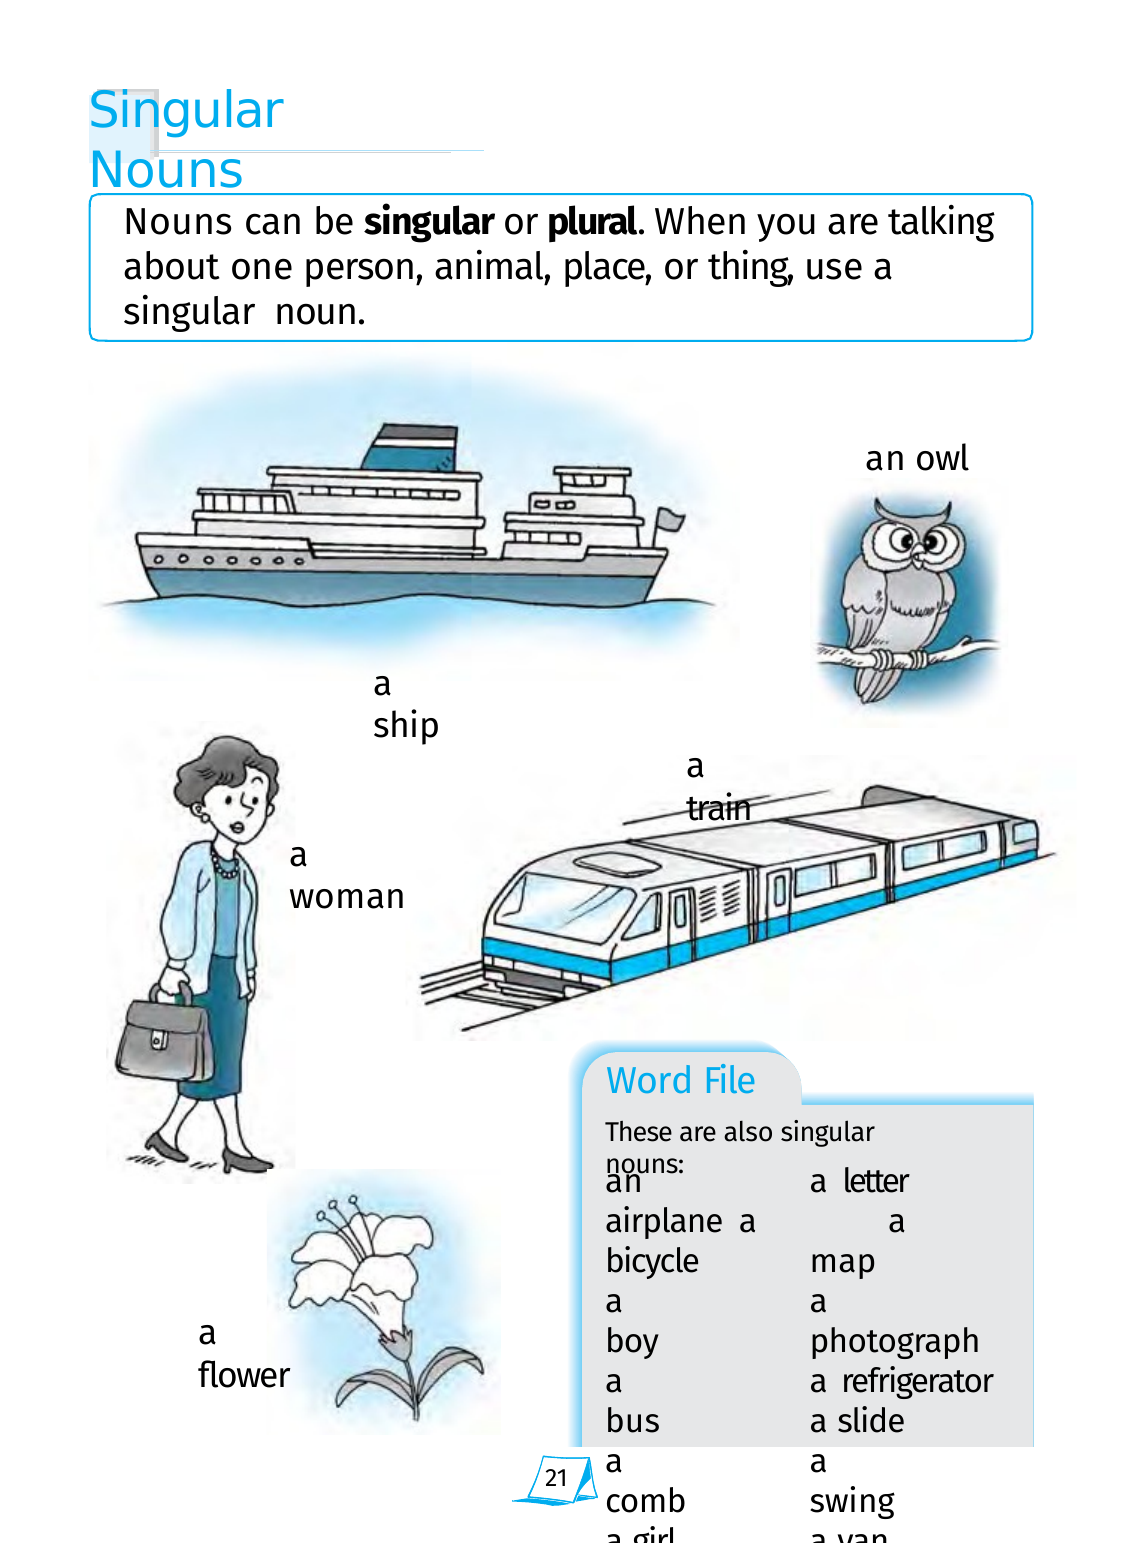

# Singular Nouns

Nouns can be singular or plural. When you are talking  about one person, animal, place, or thing, use a singular  noun.

an owl

a ship

a train

a woman
Word File
These are also singular nouns:

an airplane  a bicycle
a boy  a bus
a comb  a girl
a key
a letter  a map
a photograph  a refrigerator  a slide
a swing  a van
a flower
21